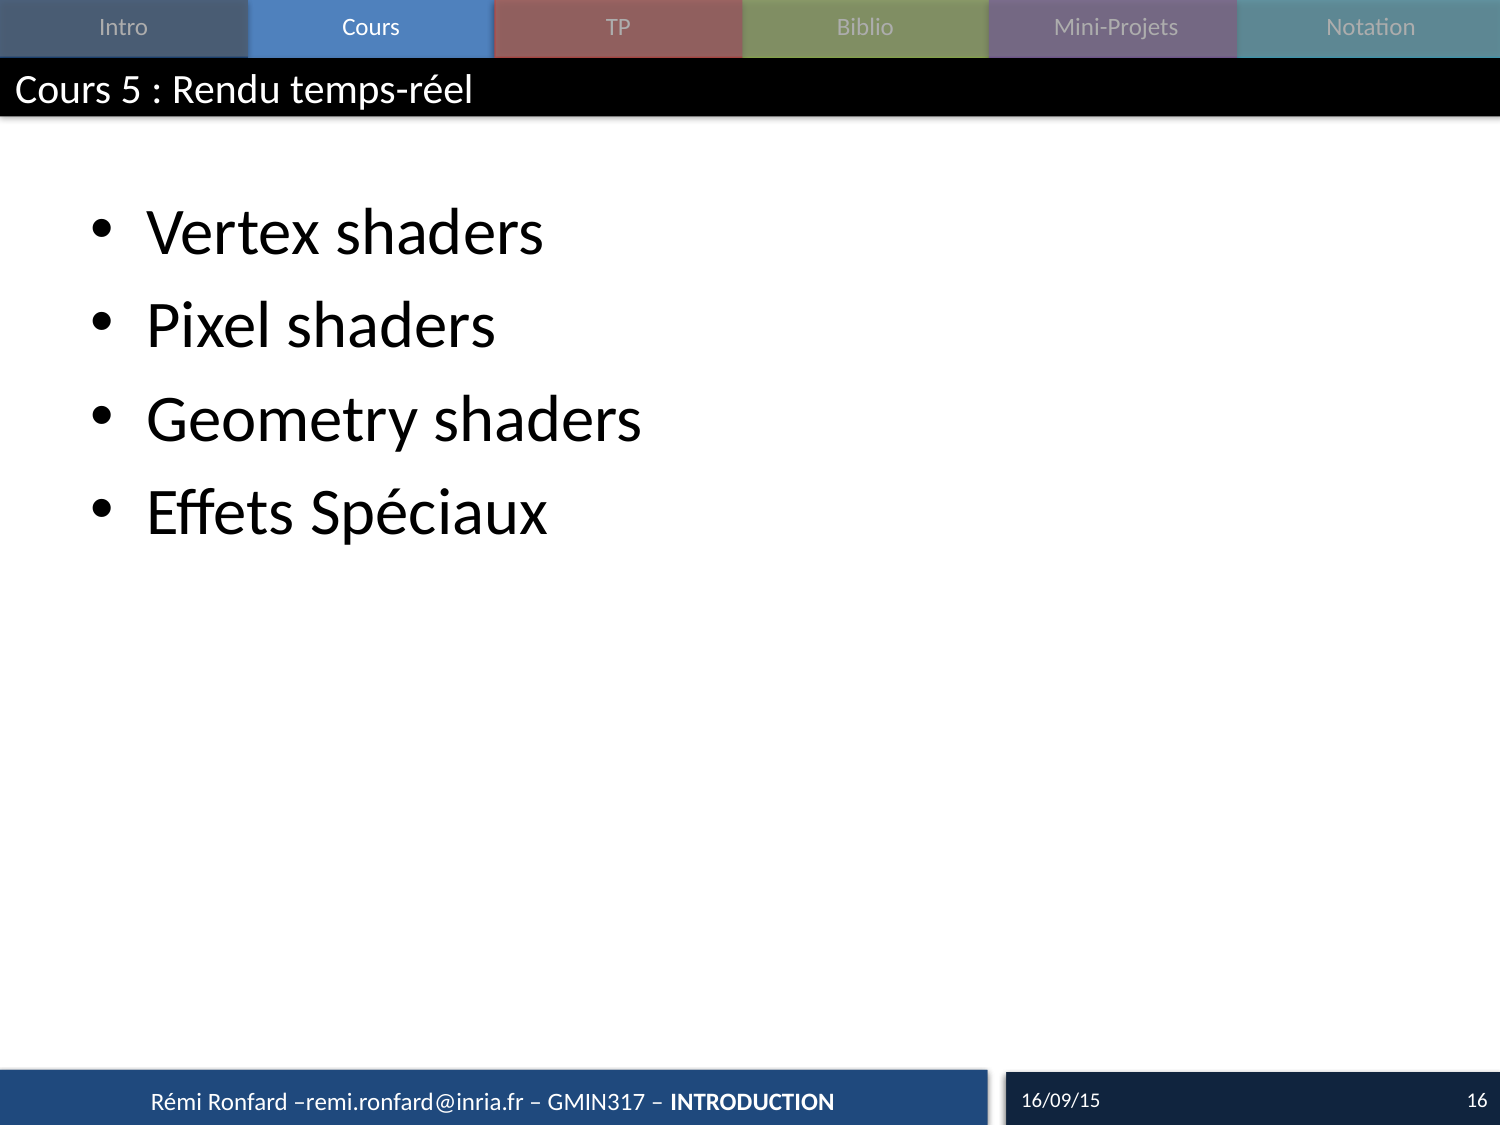

# Cours 5 : Rendu temps-réel
Vertex shaders
Pixel shaders
Geometry shaders
Effets Spéciaux
16/09/15
16
Rémi Ronfard –remi.ronfard@inria.fr – GMIN317 – INTRODUCTION